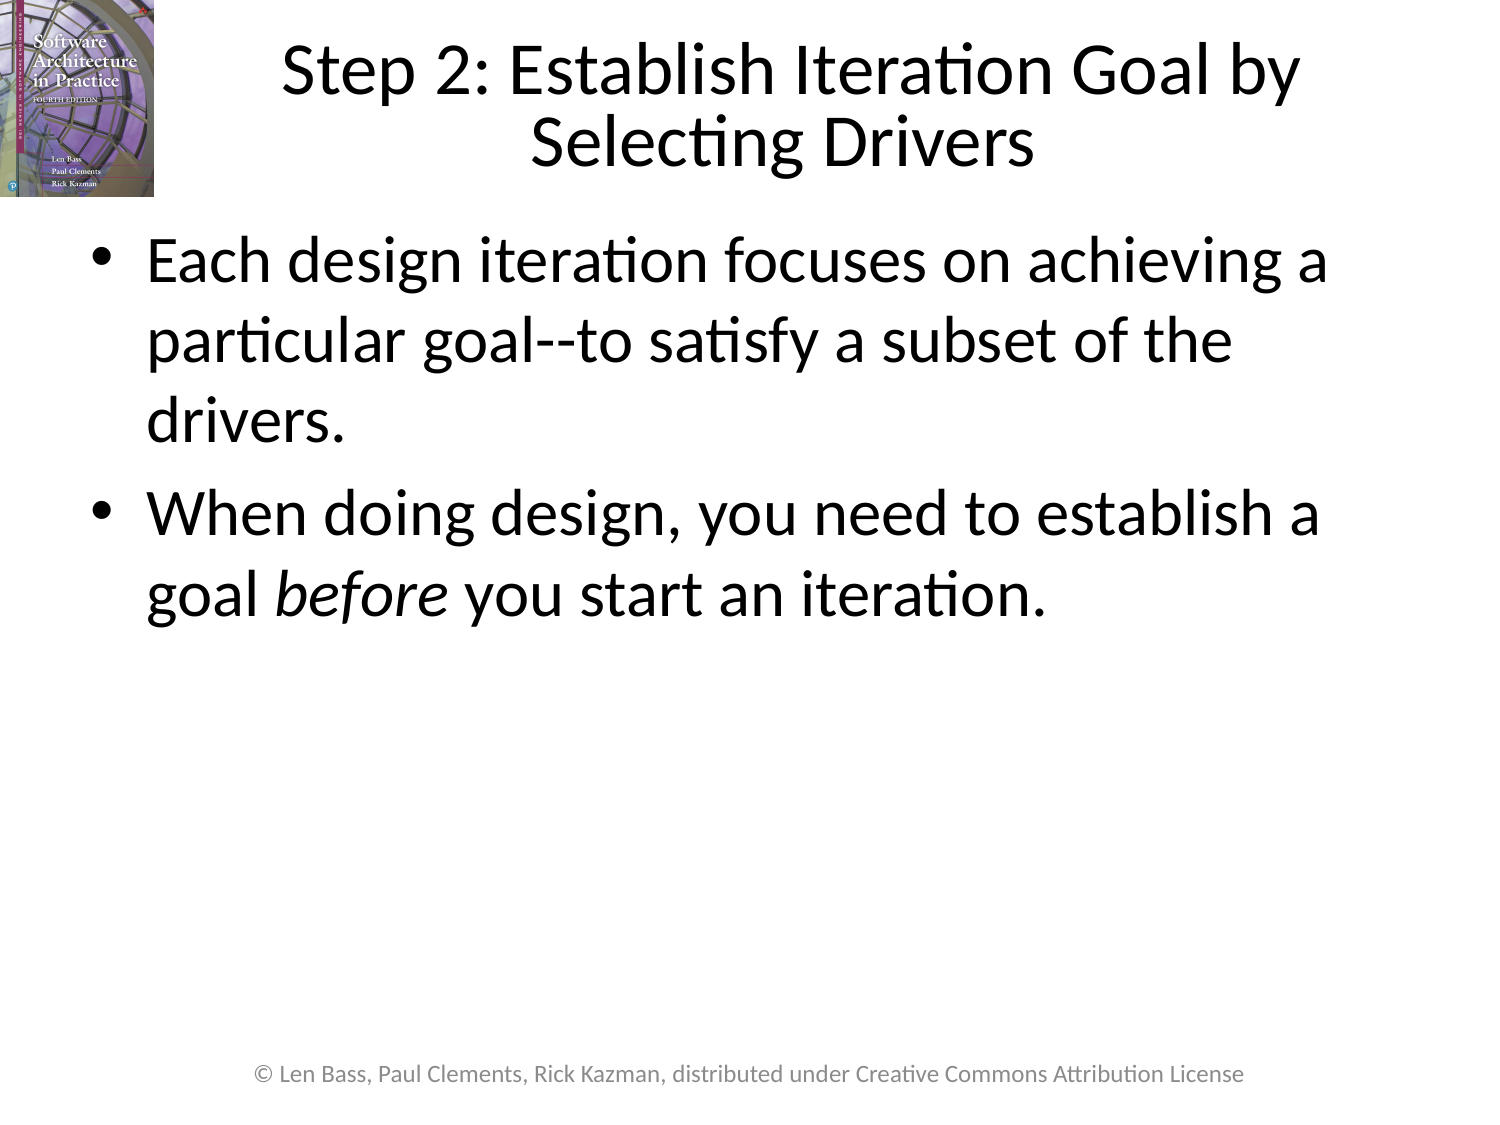

# Step 2: Establish Iteration Goal by Selecting Drivers
Each design iteration focuses on achieving a particular goal--to satisfy a subset of the drivers.
When doing design, you need to establish a goal before you start an iteration.

© Len Bass, Paul Clements, Rick Kazman, distributed under Creative Commons Attribution License